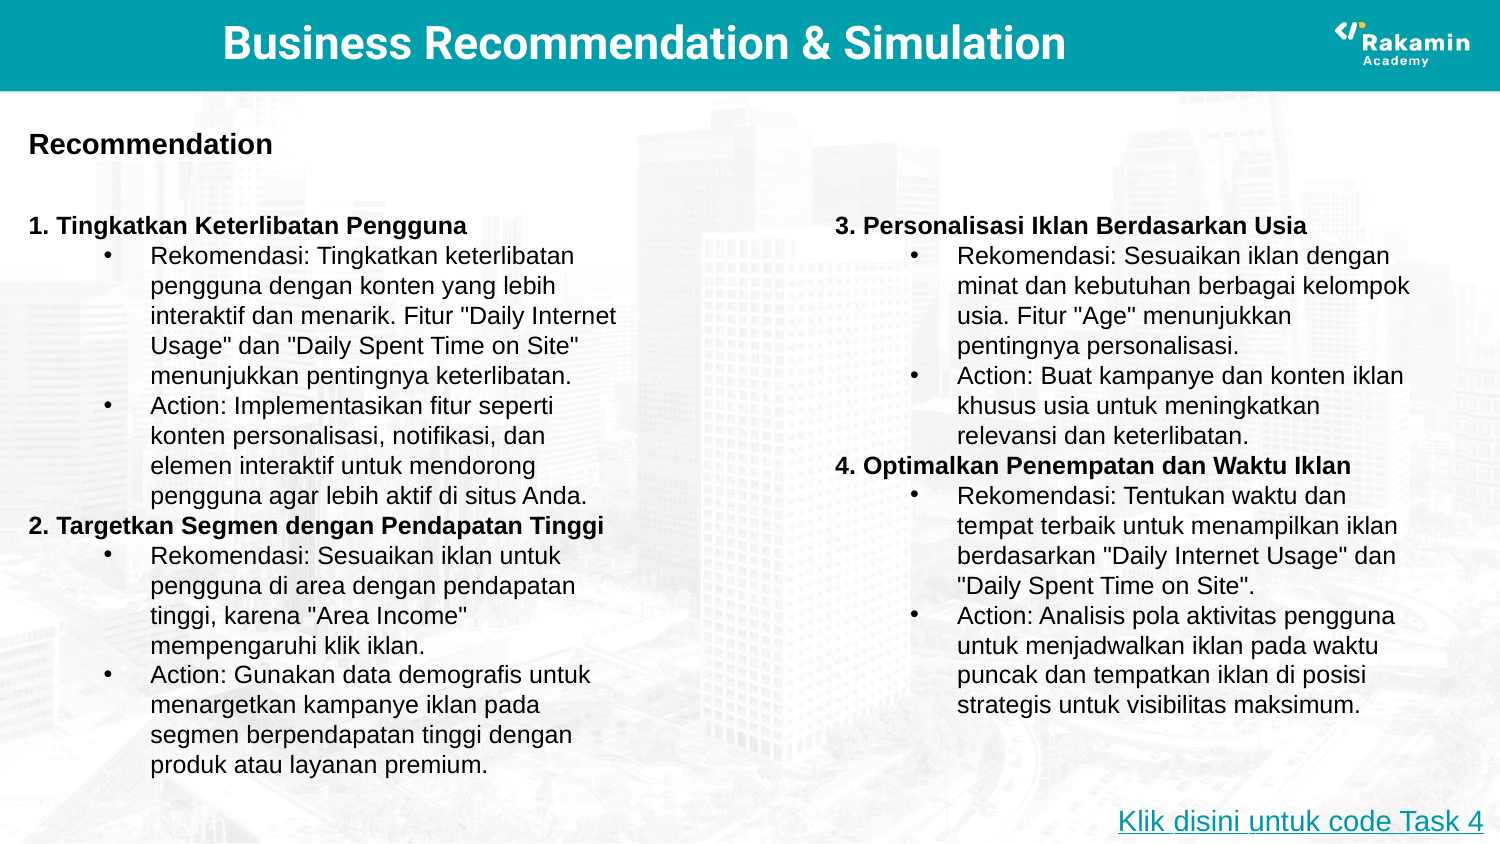

# Business Recommendation & Simulation
Recommendation
1. Tingkatkan Keterlibatan Pengguna
Rekomendasi: Tingkatkan keterlibatan pengguna dengan konten yang lebih interaktif dan menarik. Fitur "Daily Internet Usage" dan "Daily Spent Time on Site" menunjukkan pentingnya keterlibatan.
Action: Implementasikan fitur seperti konten personalisasi, notifikasi, dan elemen interaktif untuk mendorong pengguna agar lebih aktif di situs Anda.
2. Targetkan Segmen dengan Pendapatan Tinggi
Rekomendasi: Sesuaikan iklan untuk pengguna di area dengan pendapatan tinggi, karena "Area Income" mempengaruhi klik iklan.
Action: Gunakan data demografis untuk menargetkan kampanye iklan pada segmen berpendapatan tinggi dengan produk atau layanan premium.
3. Personalisasi Iklan Berdasarkan Usia
Rekomendasi: Sesuaikan iklan dengan minat dan kebutuhan berbagai kelompok usia. Fitur "Age" menunjukkan pentingnya personalisasi.
Action: Buat kampanye dan konten iklan khusus usia untuk meningkatkan relevansi dan keterlibatan.
4. Optimalkan Penempatan dan Waktu Iklan
Rekomendasi: Tentukan waktu dan tempat terbaik untuk menampilkan iklan berdasarkan "Daily Internet Usage" dan "Daily Spent Time on Site".
Action: Analisis pola aktivitas pengguna untuk menjadwalkan iklan pada waktu puncak dan tempatkan iklan di posisi strategis untuk visibilitas maksimum.
Klik disini untuk code Task 4
Klik disini untuk code Task 3